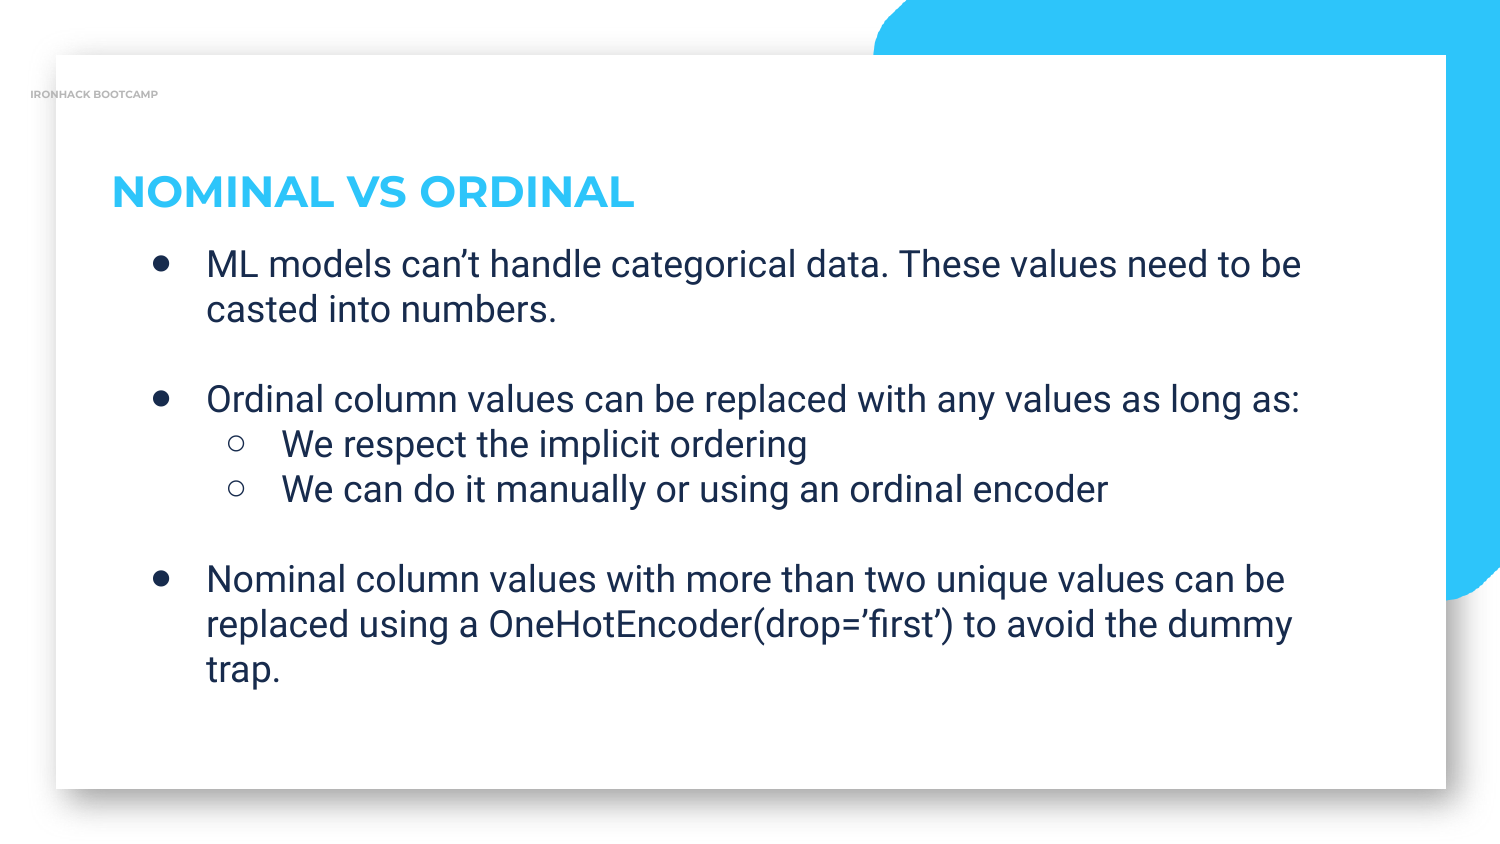

IRONHACK BOOTCAMP
NOMINAL VS ORDINAL
ML models can’t handle categorical data. These values need to be casted into numbers.

Ordinal column values can be replaced with any values as long as:
We respect the implicit ordering
We can do it manually or using an ordinal encoder

Nominal column values with more than two unique values can be replaced using a OneHotEncoder(drop=’first’) to avoid the dummy trap.